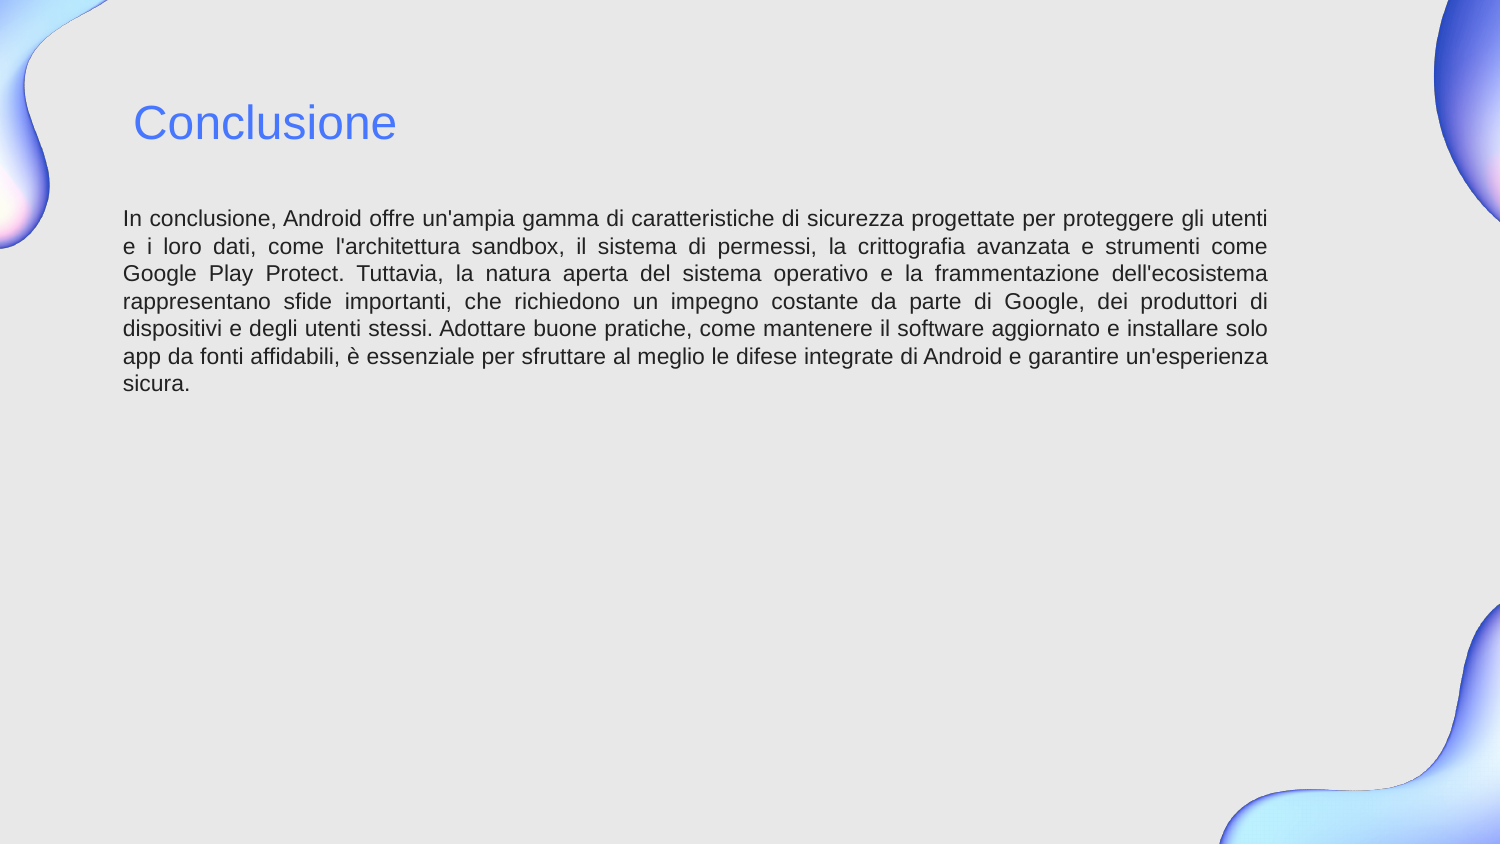

# Conclusione
In conclusione, Android offre un'ampia gamma di caratteristiche di sicurezza progettate per proteggere gli utenti e i loro dati, come l'architettura sandbox, il sistema di permessi, la crittografia avanzata e strumenti come Google Play Protect. Tuttavia, la natura aperta del sistema operativo e la frammentazione dell'ecosistema rappresentano sfide importanti, che richiedono un impegno costante da parte di Google, dei produttori di dispositivi e degli utenti stessi. Adottare buone pratiche, come mantenere il software aggiornato e installare solo app da fonti affidabili, è essenziale per sfruttare al meglio le difese integrate di Android e garantire un'esperienza sicura.